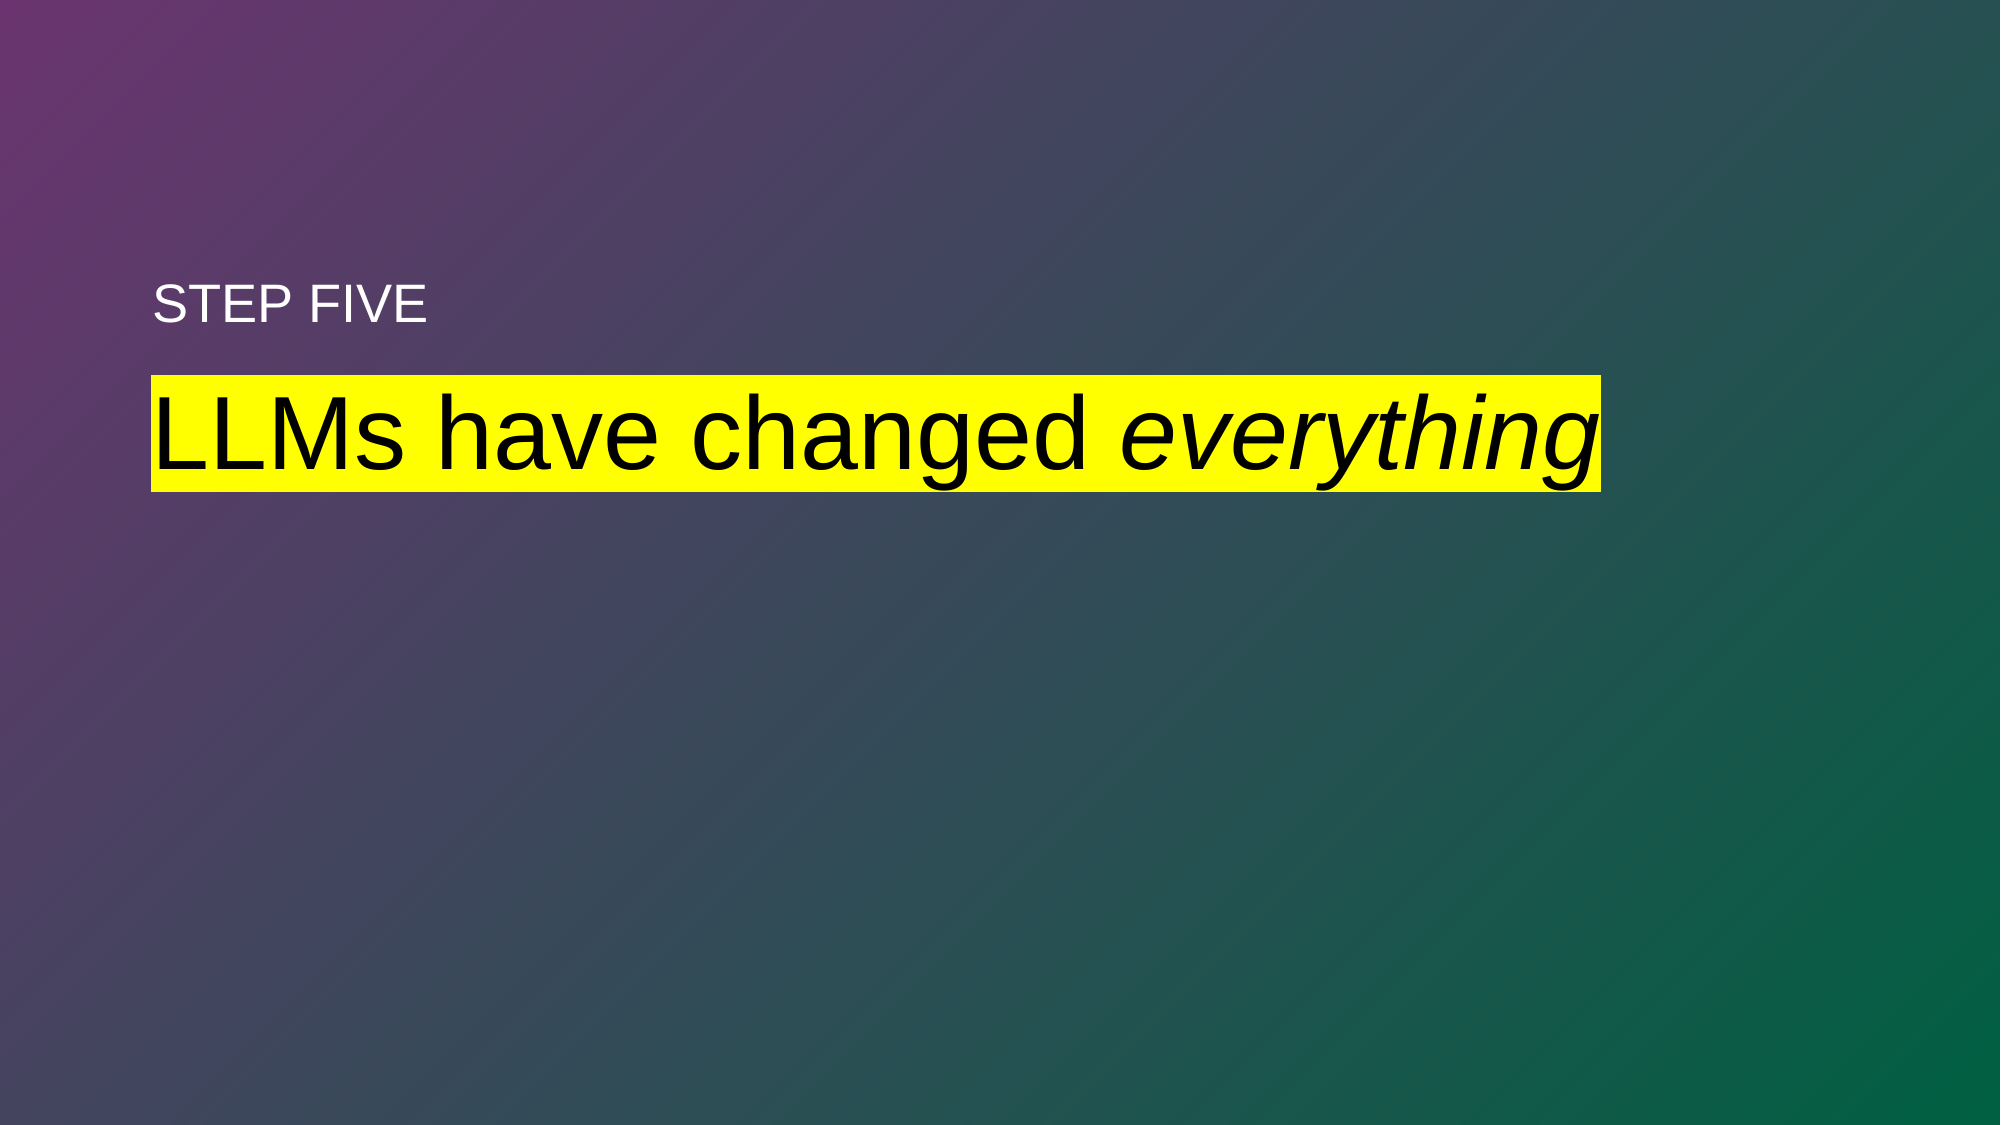

STEP FIVE
# LLMs have changed everything